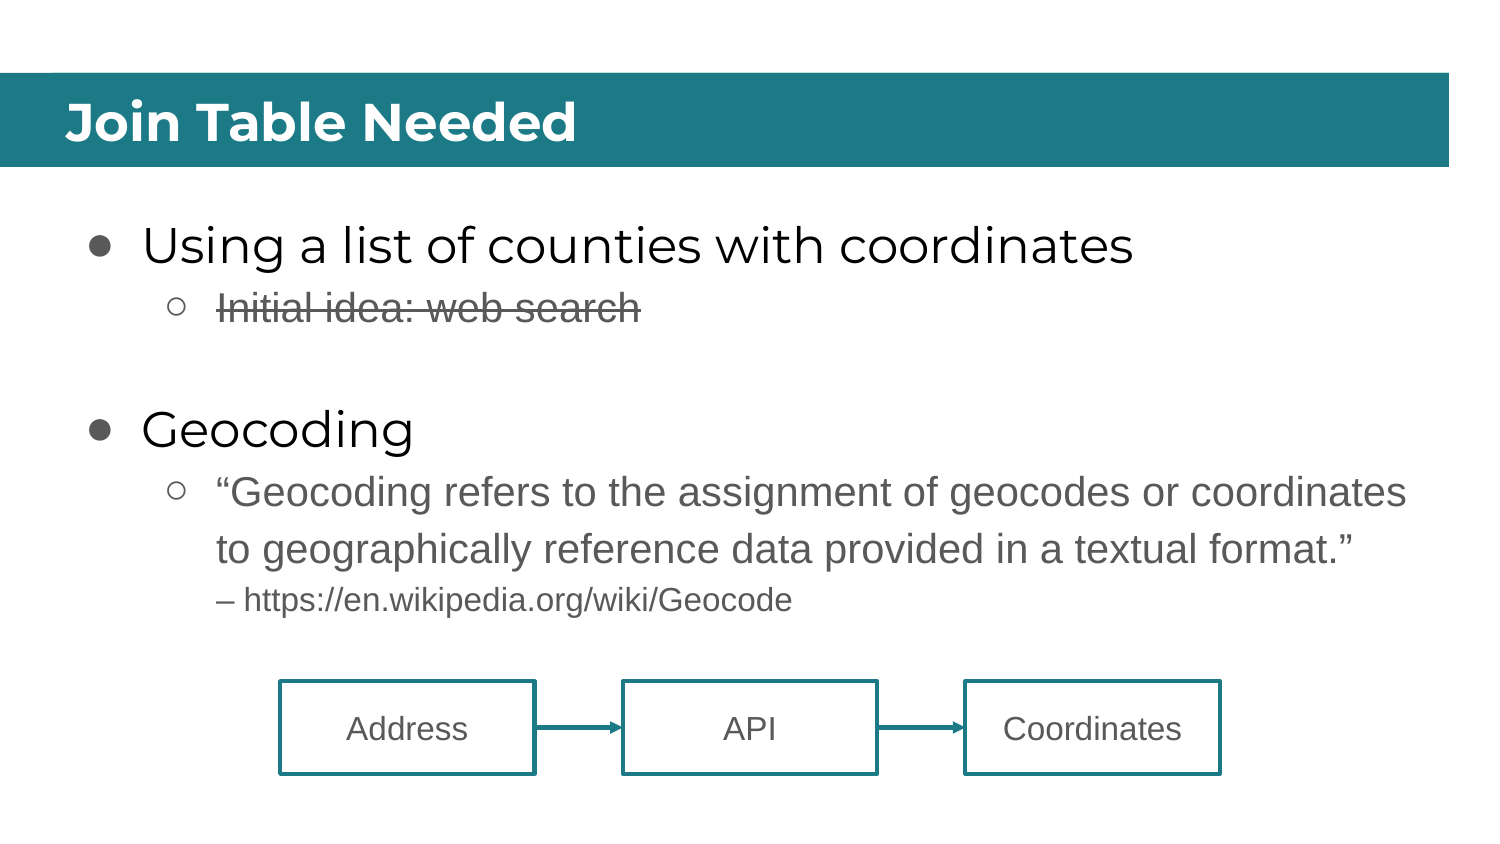

# Join Table Needed
Using a list of counties with coordinates
Initial idea: web search

Geocoding
“Geocoding refers to the assignment of geocodes or coordinates to geographically reference data provided in a textual format.”
– https://en.wikipedia.org/wiki/Geocode

Address
API
Coordinates